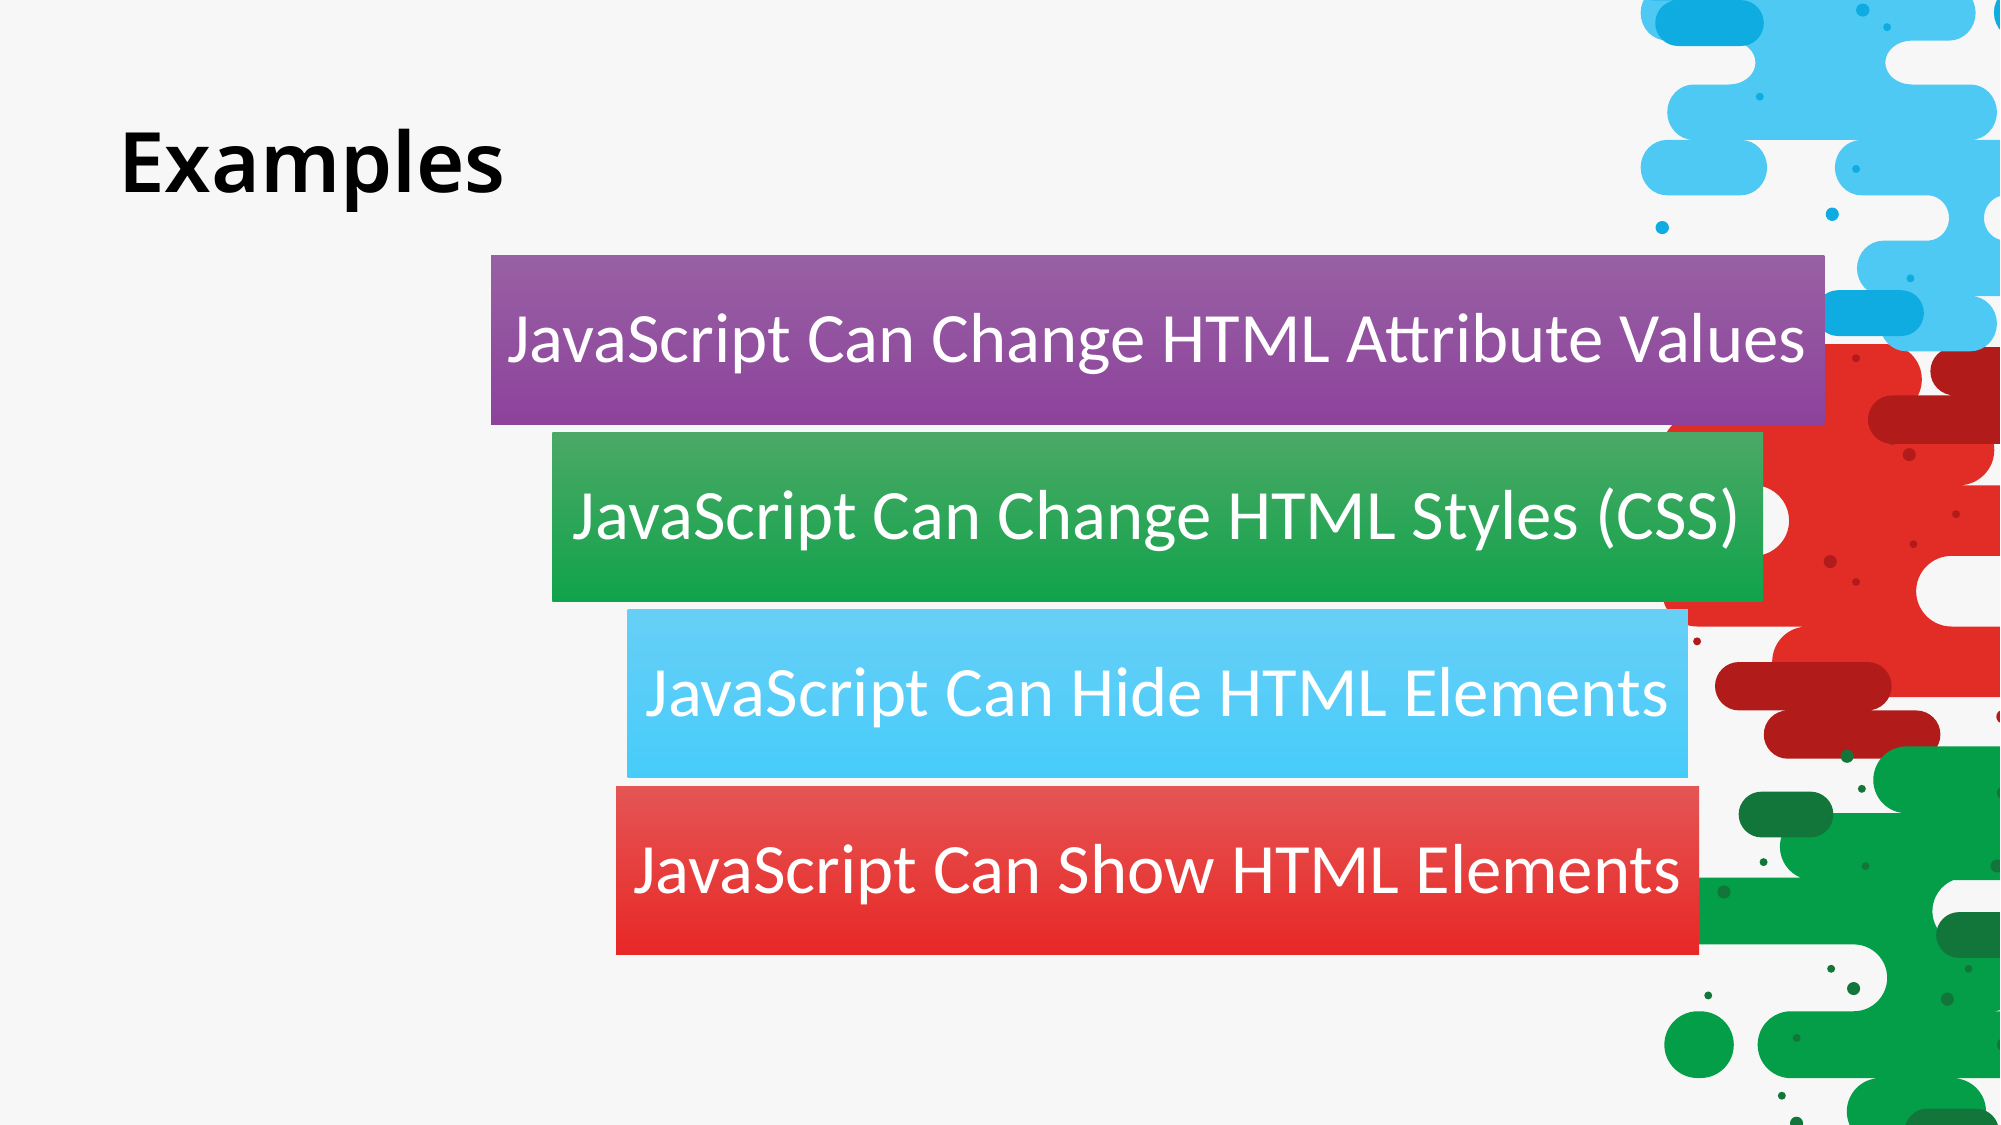

Examples
JavaScript Can Change HTML Attribute Values
JavaScript Can Change HTML Styles (CSS)
JavaScript Can Hide HTML Elements
JavaScript Can Show HTML Elements